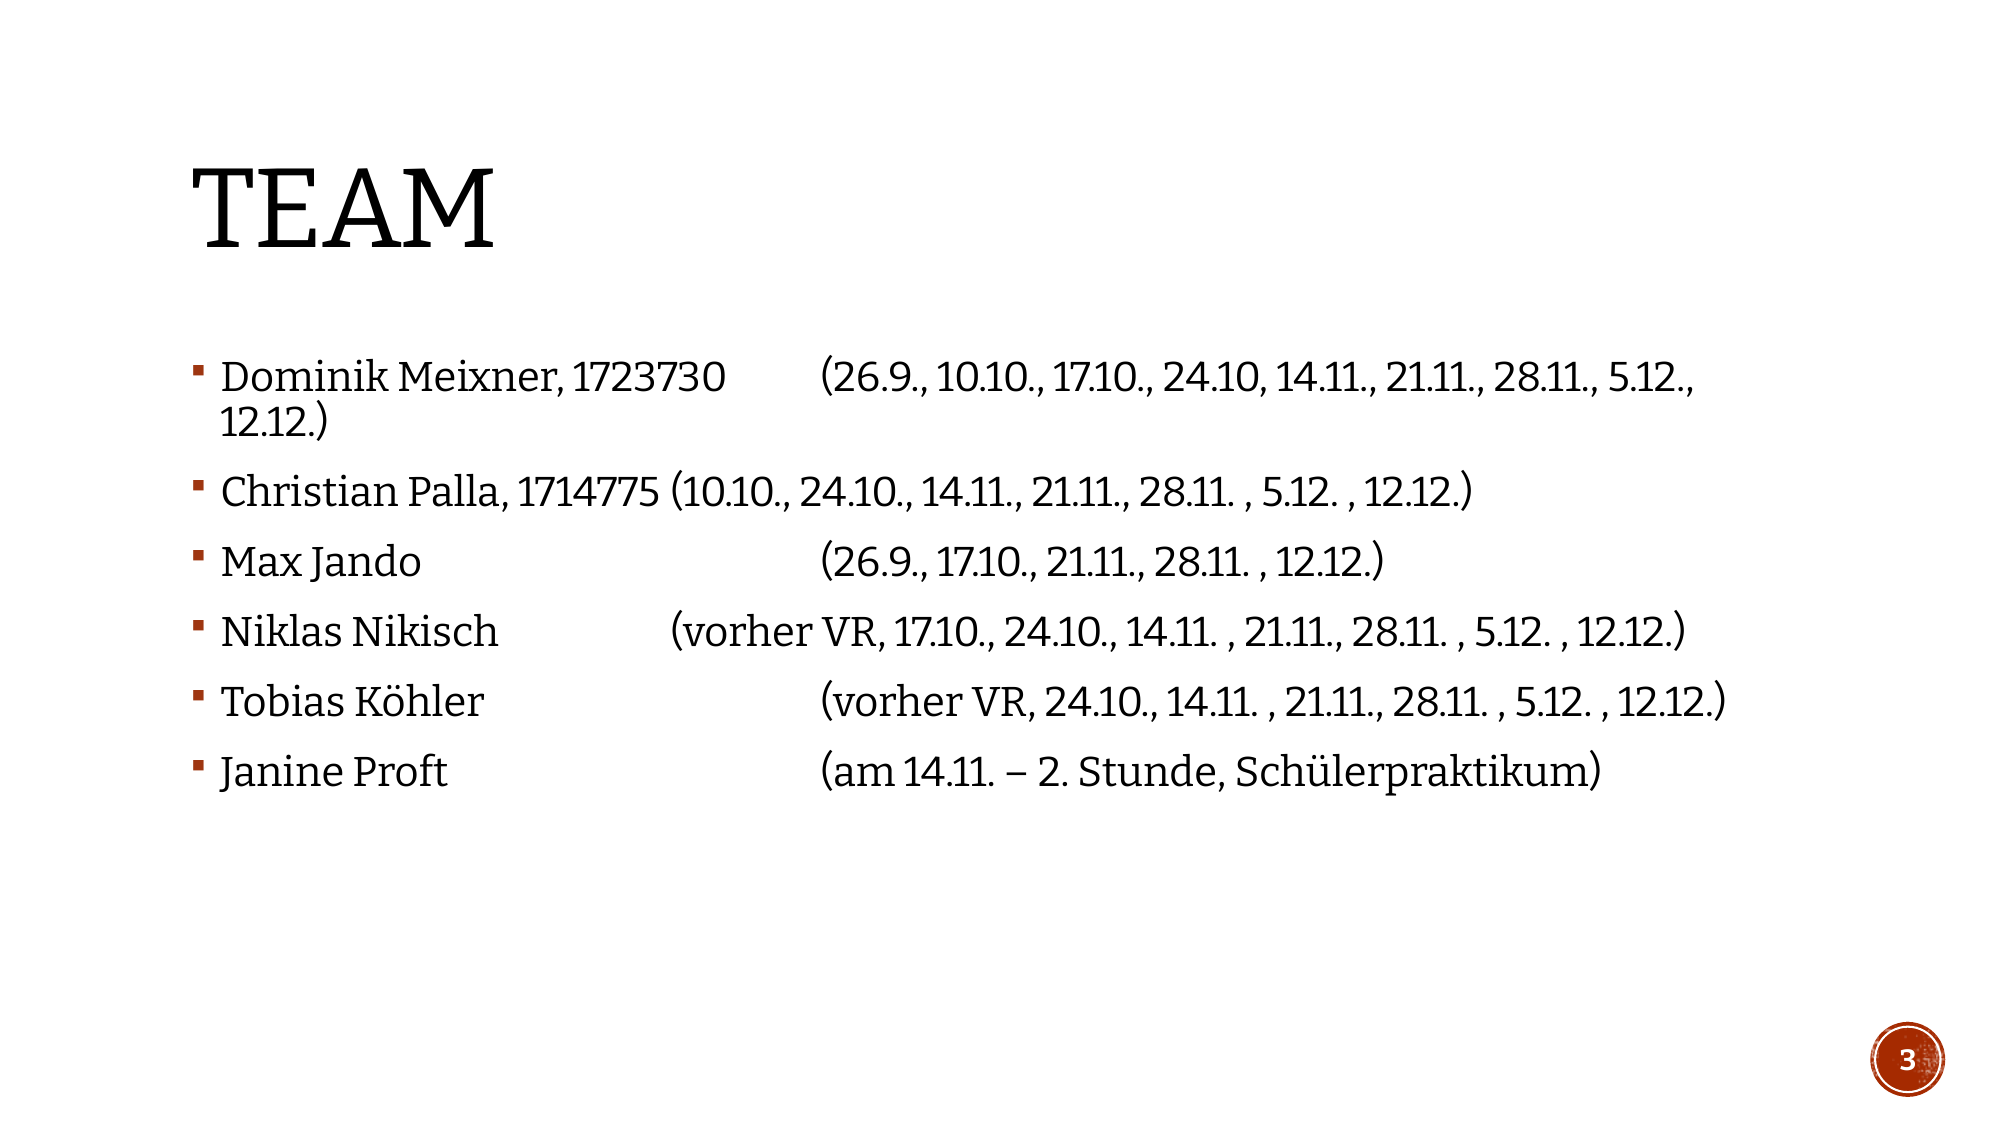

# TEAM
Dominik Meixner, 1723730	(26.9., 10.10., 17.10., 24.10, 14.11., 21.11., 28.11., 5.12., 12.12.)
Christian Palla, 1714775	(10.10., 24.10., 14.11., 21.11., 28.11. , 5.12. , 12.12.)
Max Jando			(26.9., 17.10., 21.11., 28.11. , 12.12.)
Niklas Nikisch 		(vorher VR, 17.10., 24.10., 14.11. , 21.11., 28.11. , 5.12. , 12.12.)
Tobias Köhler			(vorher VR, 24.10., 14.11. , 21.11., 28.11. , 5.12. , 12.12.)
Janine Proft			(am 14.11. – 2. Stunde, Schülerpraktikum)

3